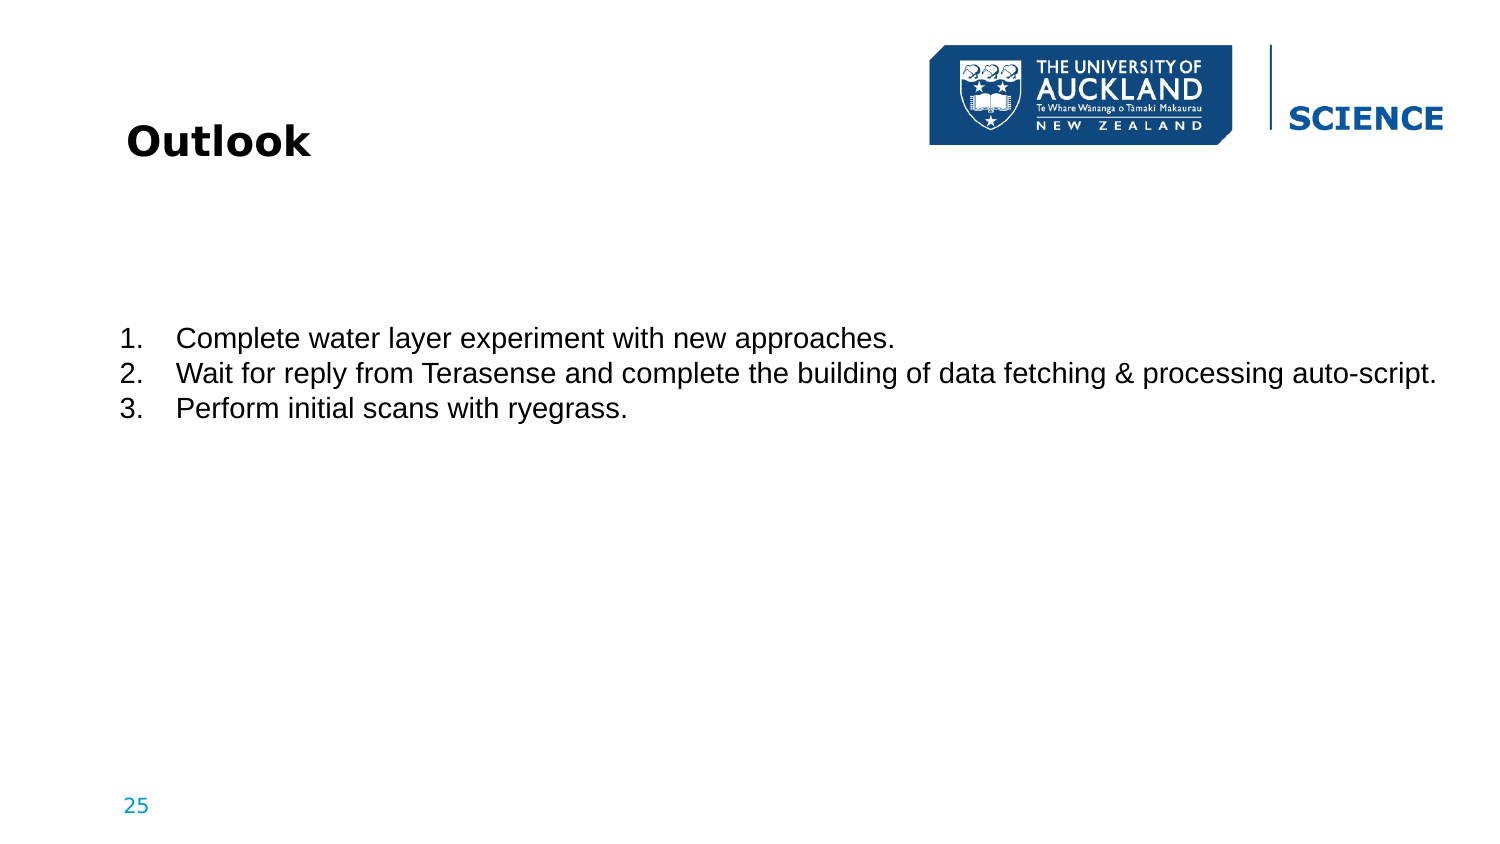

# Outlook
Complete water layer experiment with new approaches.
Wait for reply from Terasense and complete the building of data fetching & processing auto-script.
Perform initial scans with ryegrass.

25